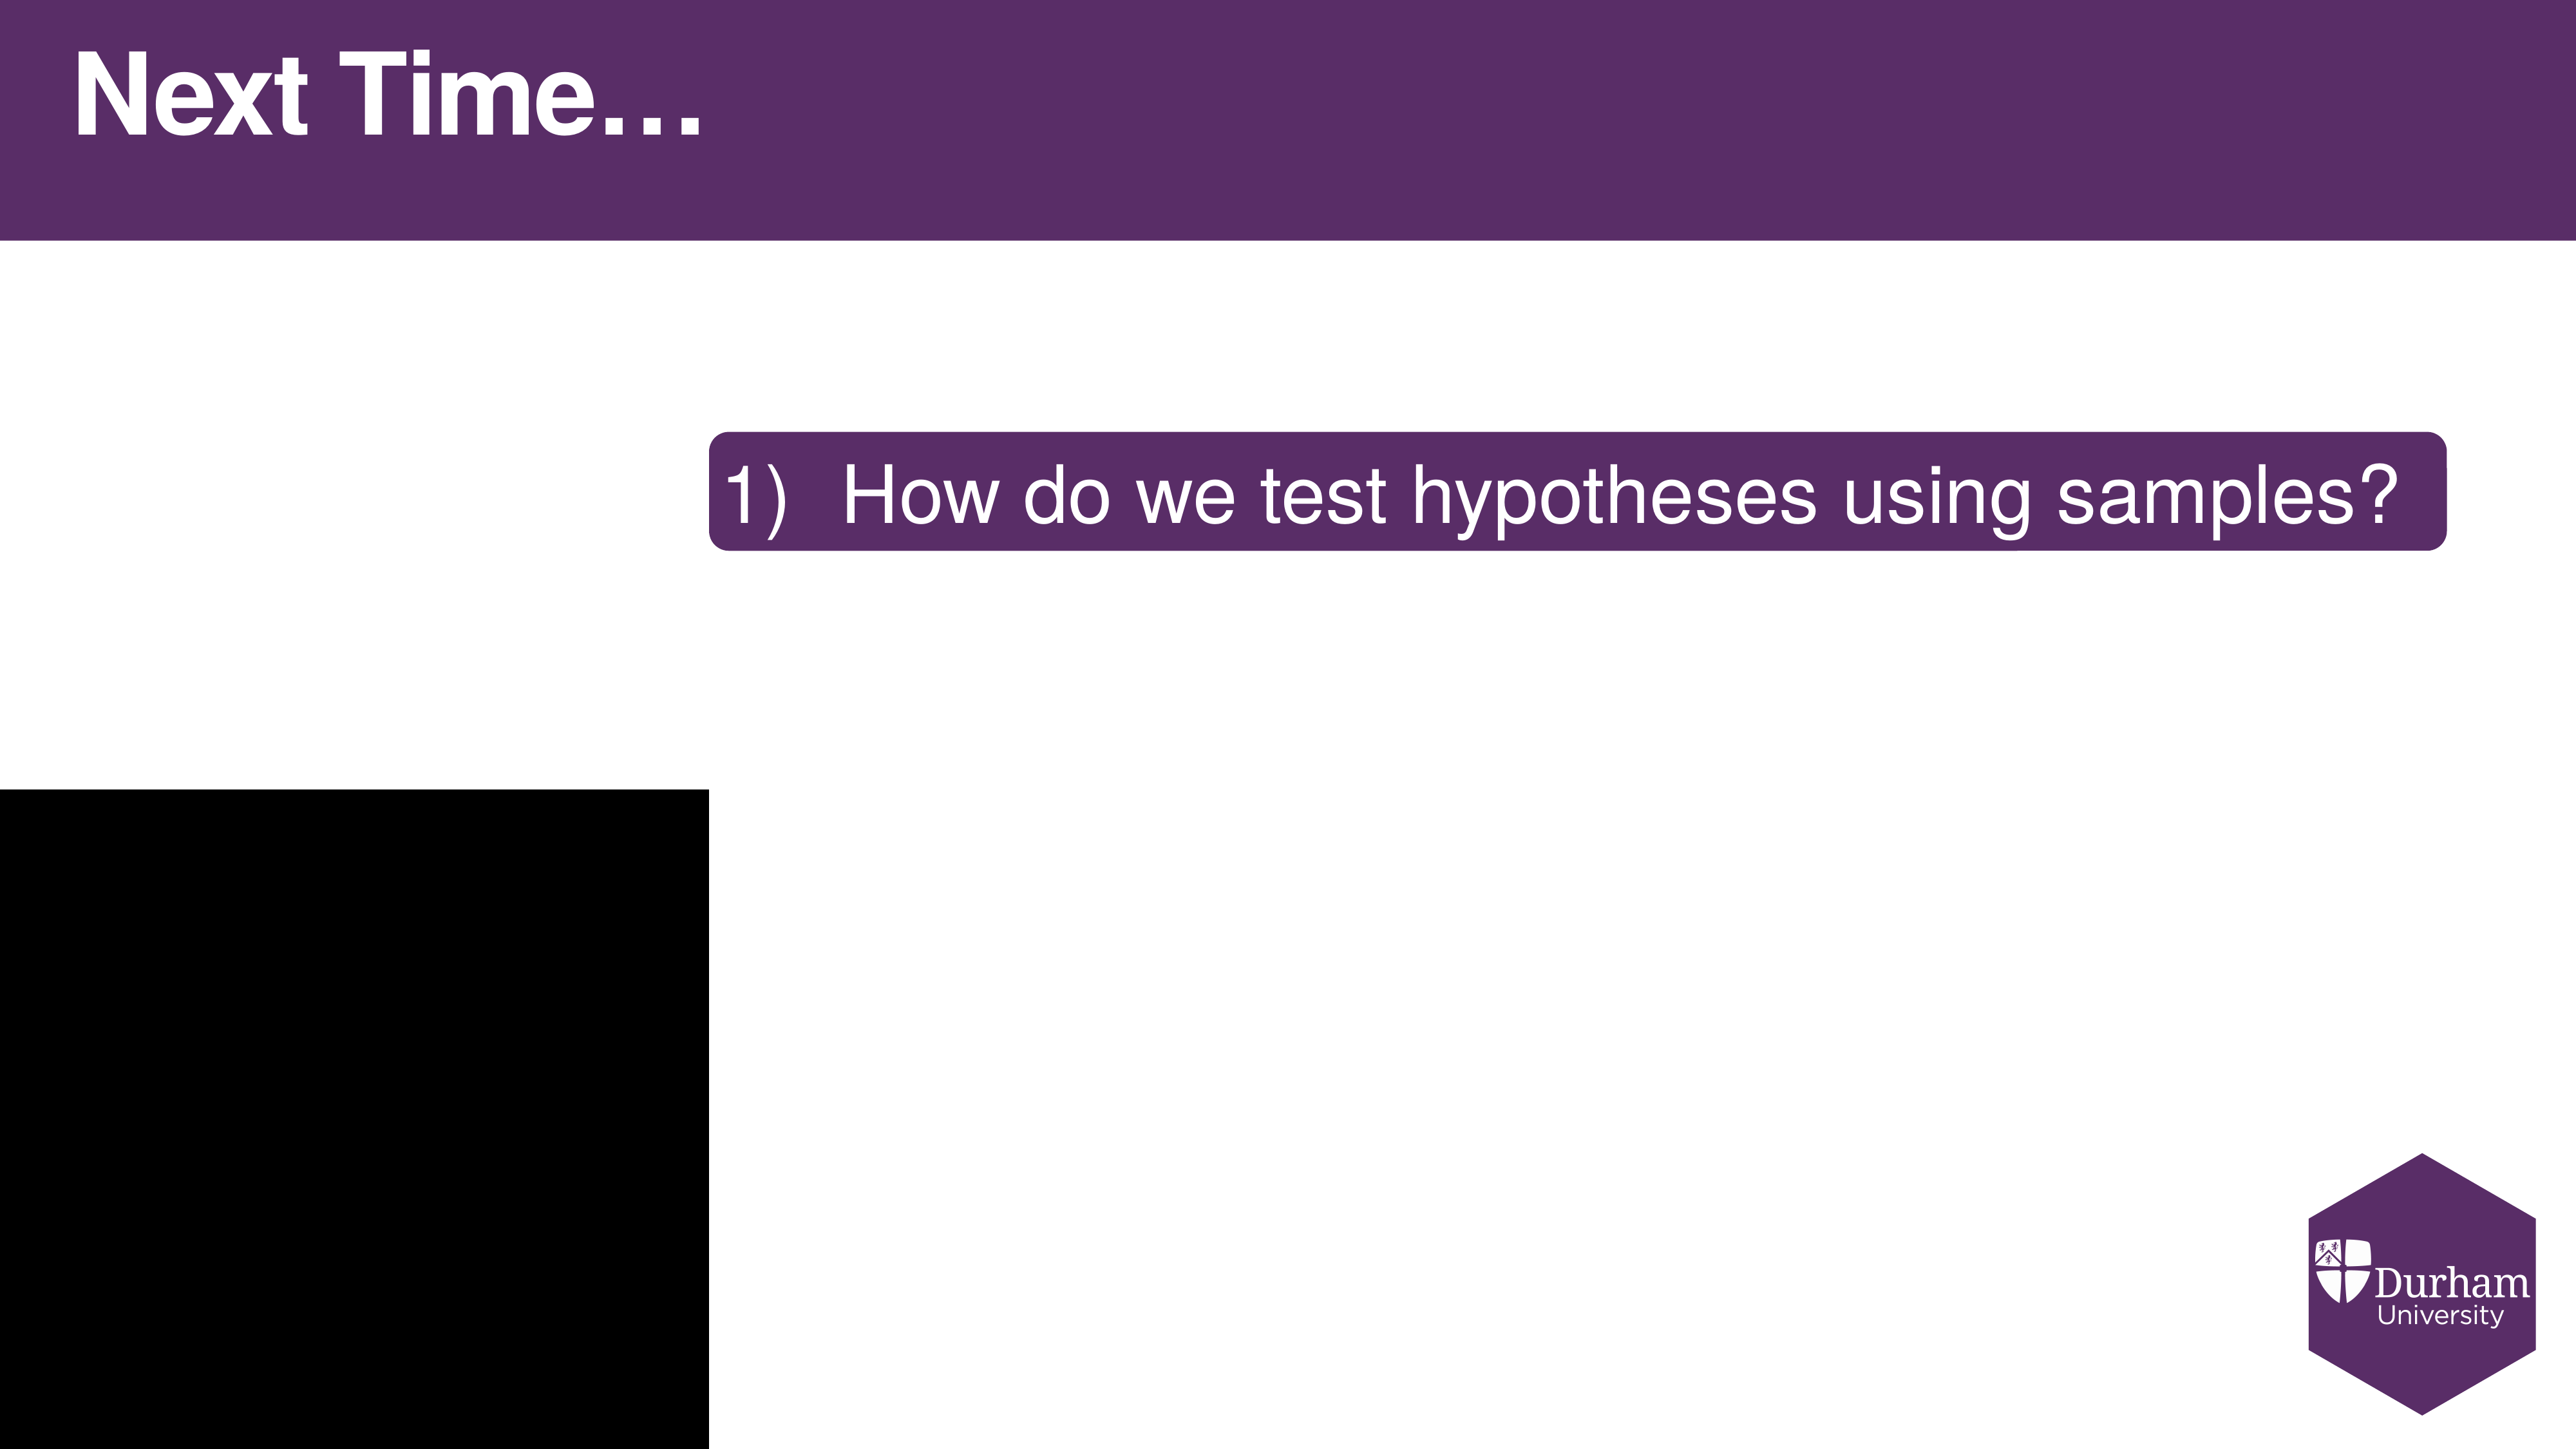

# Next Time…
How do we test hypotheses using samples?